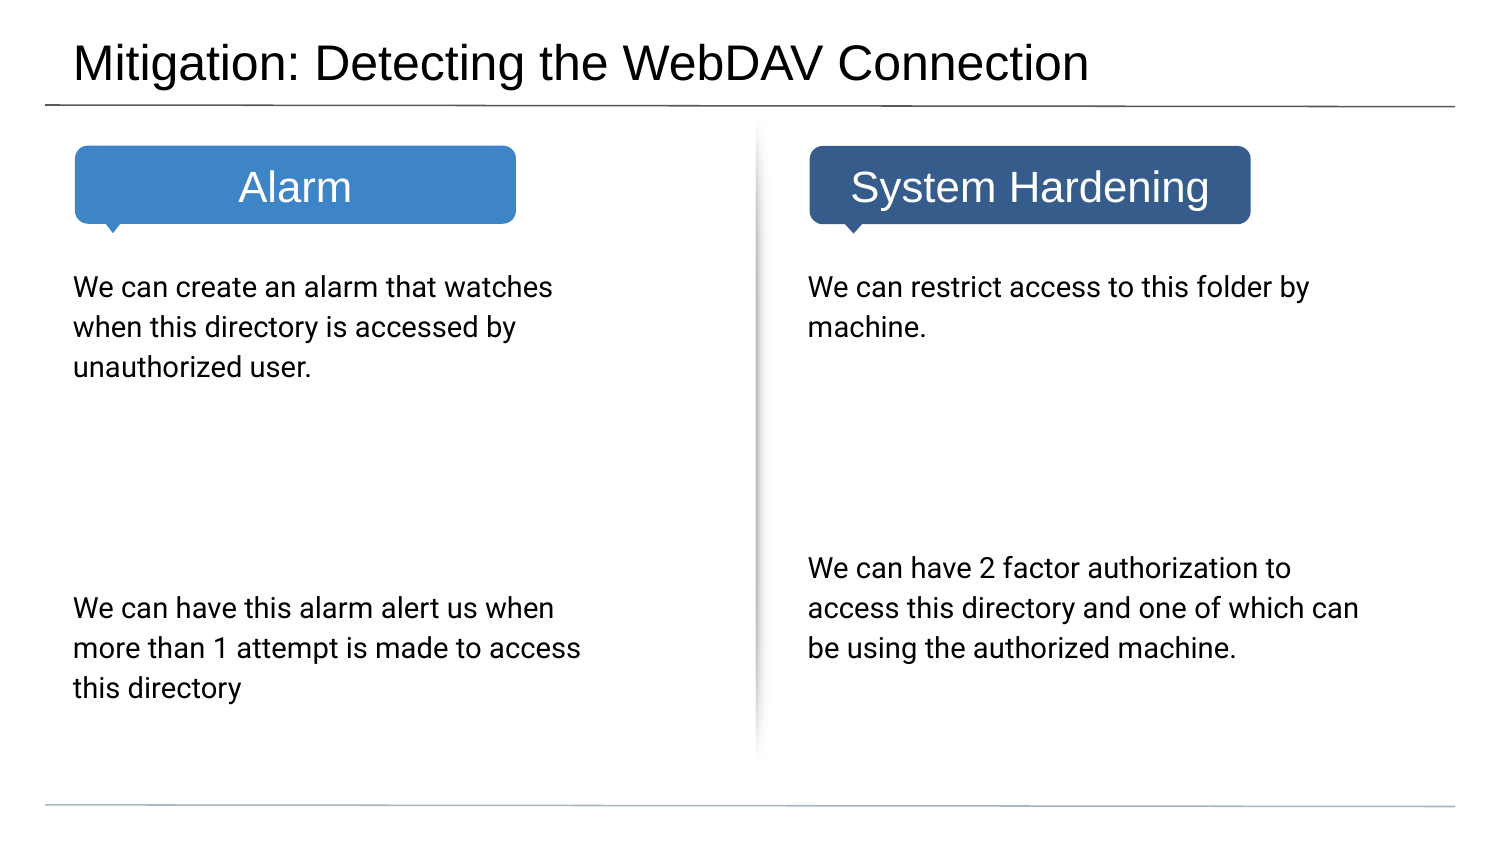

# Mitigation: Detecting the WebDAV Connection
We can create an alarm that watches when this directory is accessed by unauthorized user.

We can have this alarm alert us when more than 1 attempt is made to access this directory

We can restrict access to this folder by machine.

We can have 2 factor authorization to access this directory and one of which can be using the authorized machine.